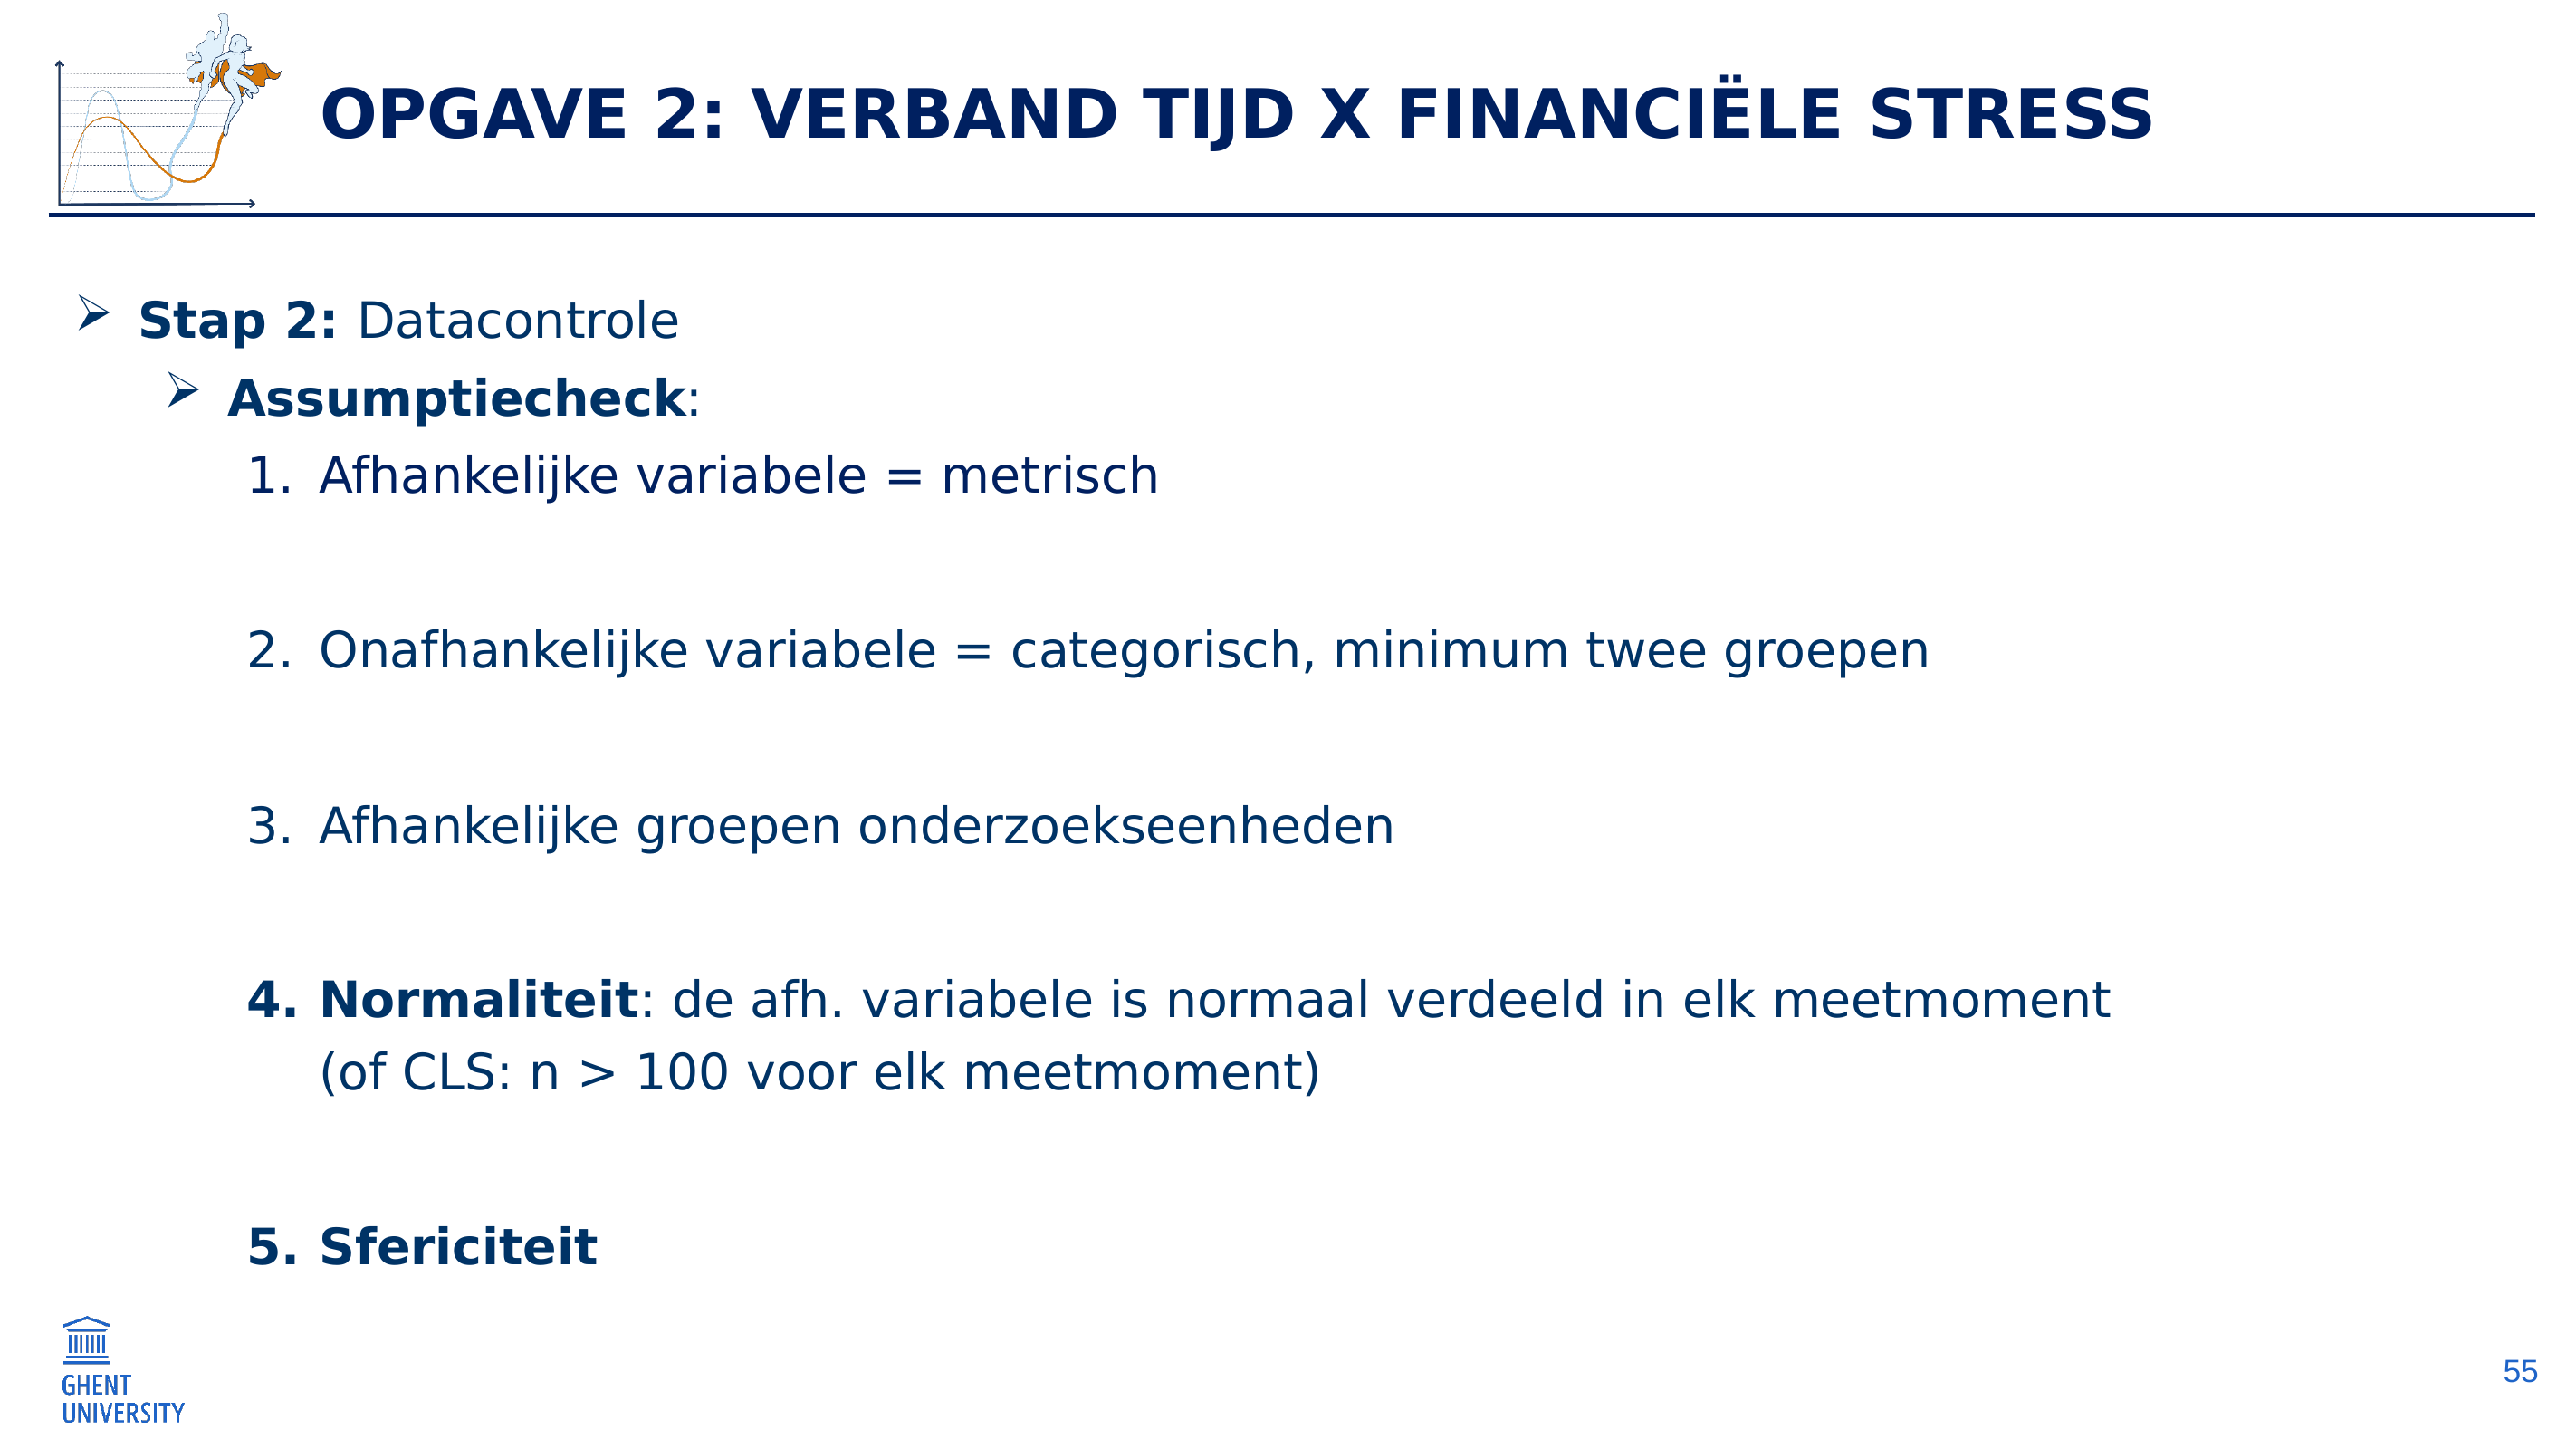

# Opgave 2: Verband Tijd x Financiële stress
Stap 2: Datacontrole
Assumptiecheck:
Afhankelijke variabele = metrisch

Onafhankelijke variabele = categorisch, minimum twee groepen

Afhankelijke groepen onderzoekseenheden

Normaliteit: de afh. variabele is normaal verdeeld in elk meetmoment
(of CLS: n > 100 voor elk meetmoment)

Sfericiteit

55